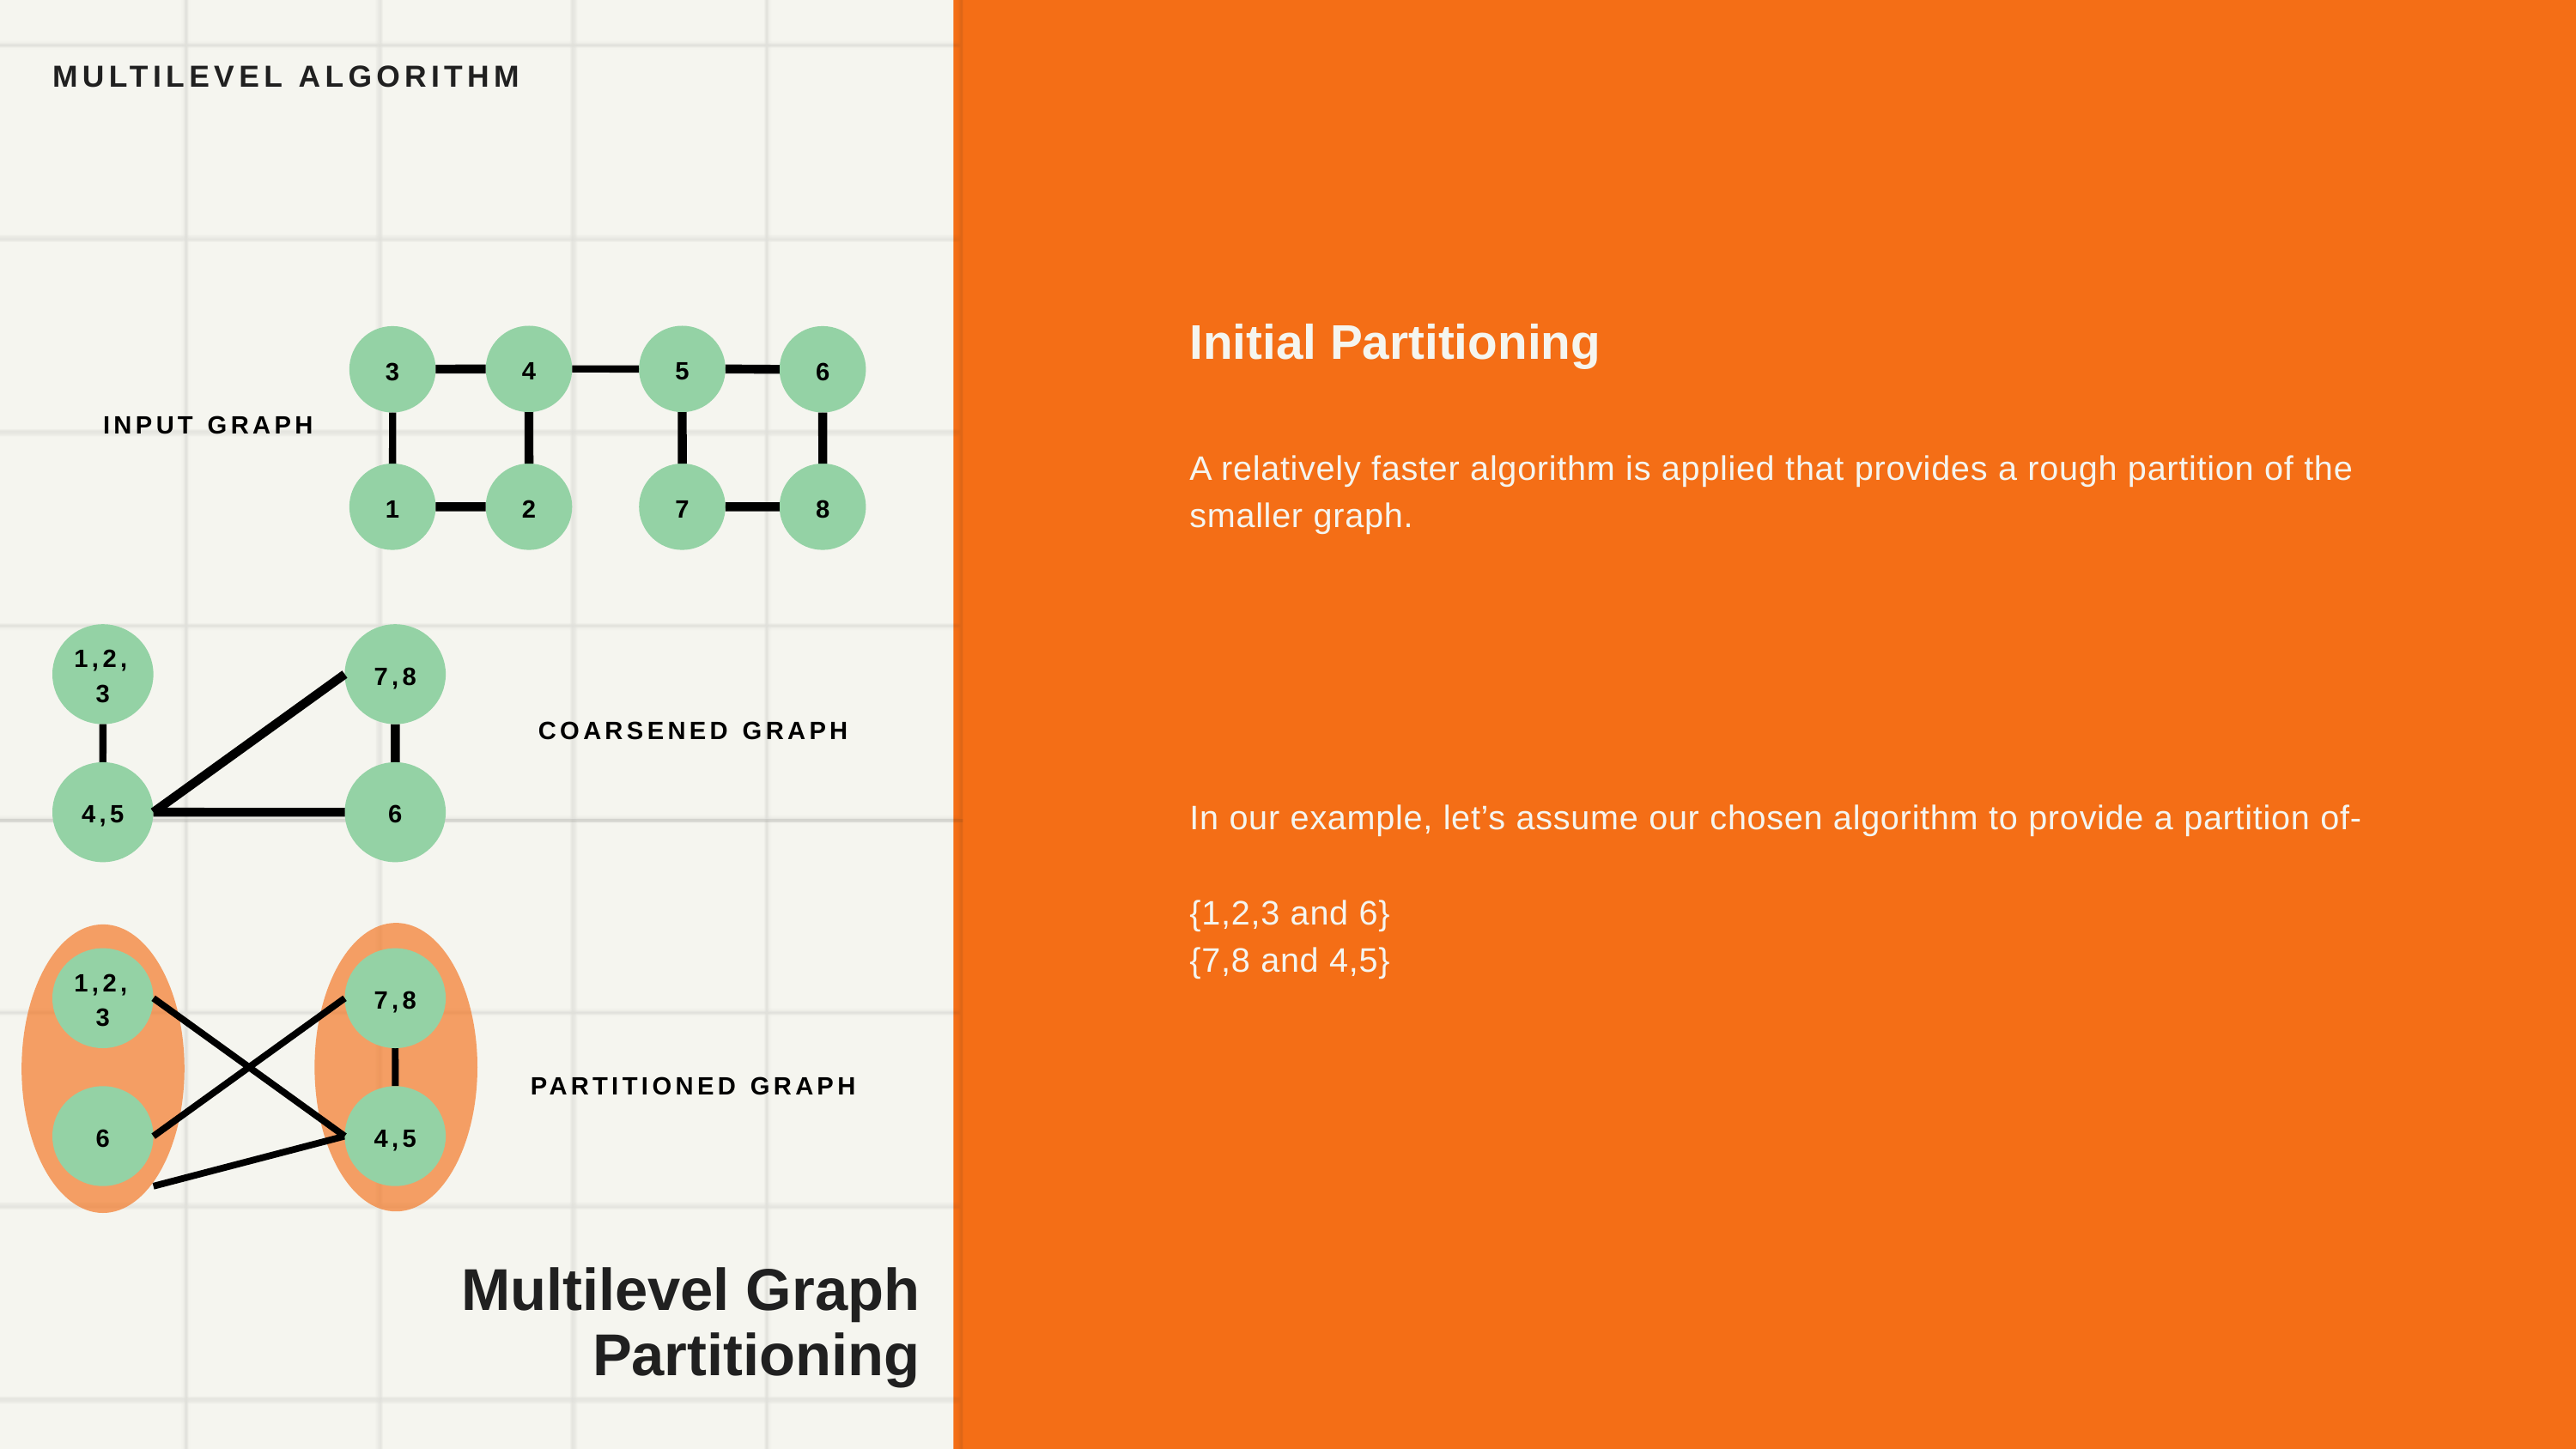

MULTILEVEL ALGORITHM
Initial Partitioning

A relatively faster algorithm is applied that provides a rough partition of the smaller graph.

4

5

3

6

1

2

7

8

INPUT GRAPH

1,2,3

7,8

4,5

6

COARSENED GRAPH

In our example, let’s assume our chosen algorithm to provide a partition of-

{1,2,3 and 6}
{7,8 and 4,5}

1,2,3

7,8

PARTITIONED GRAPH

6

4,5

Multilevel Graph Partitioning